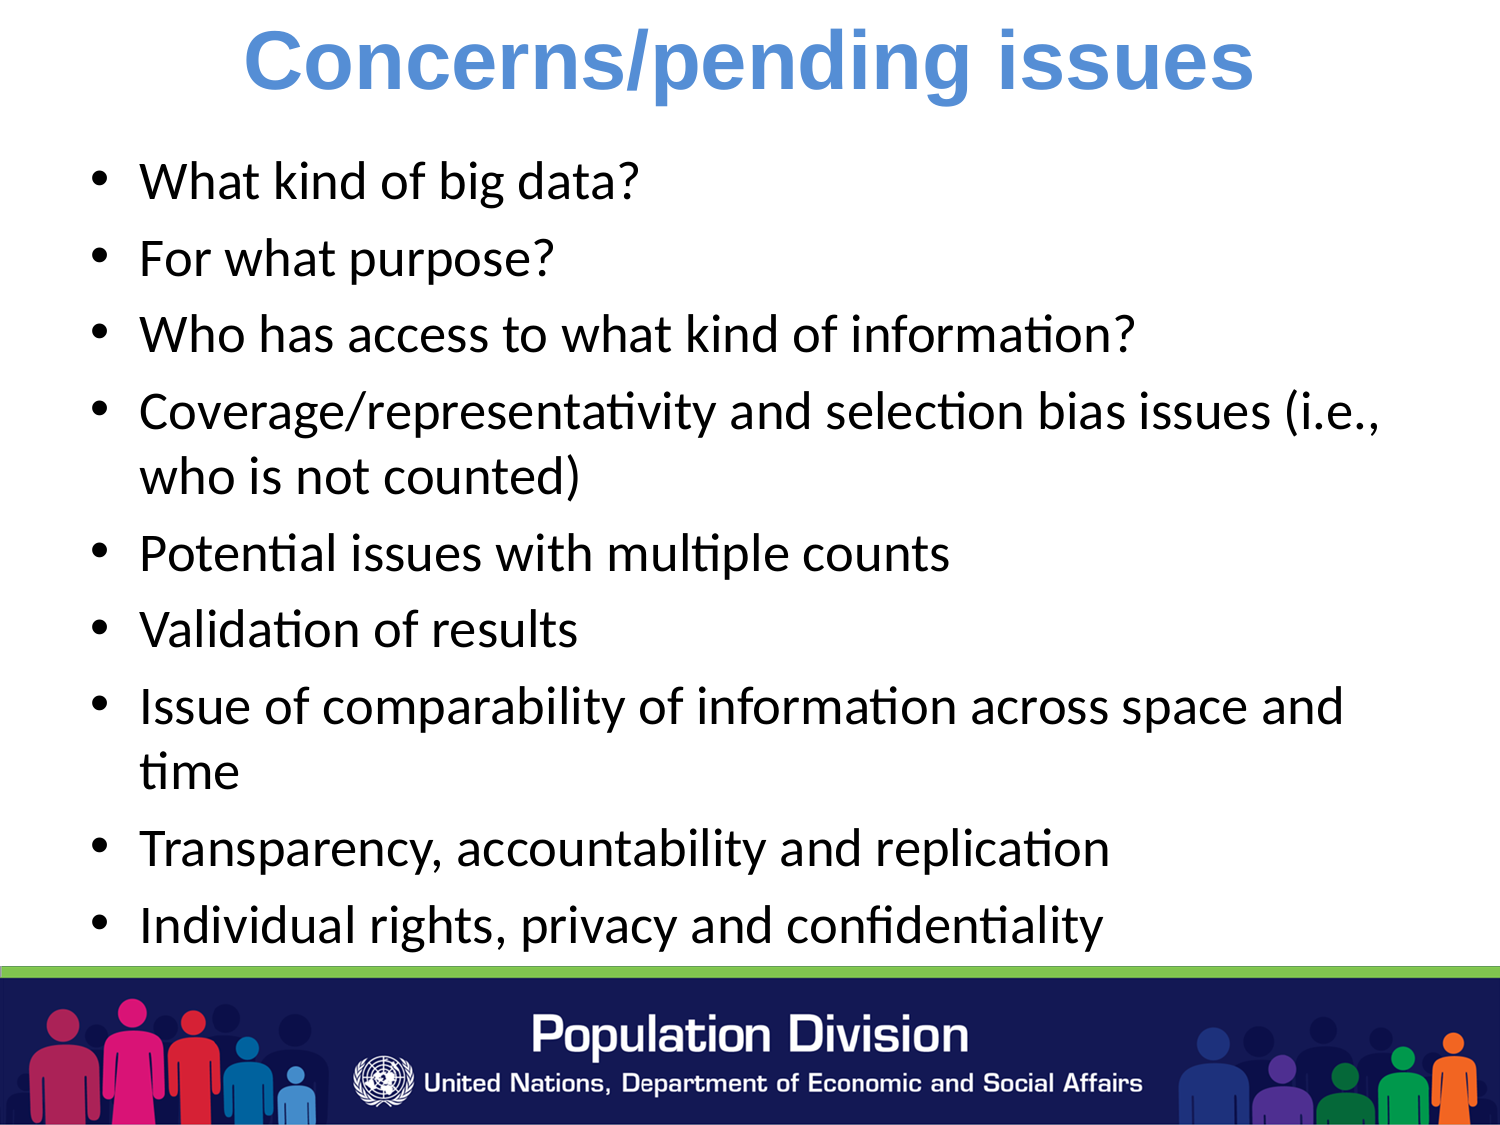

# Concerns/pending issues
What kind of big data?
For what purpose?
Who has access to what kind of information?
Coverage/representativity and selection bias issues (i.e., who is not counted)
Potential issues with multiple counts
Validation of results
Issue of comparability of information across space and time
Transparency, accountability and replication
Individual rights, privacy and confidentiality